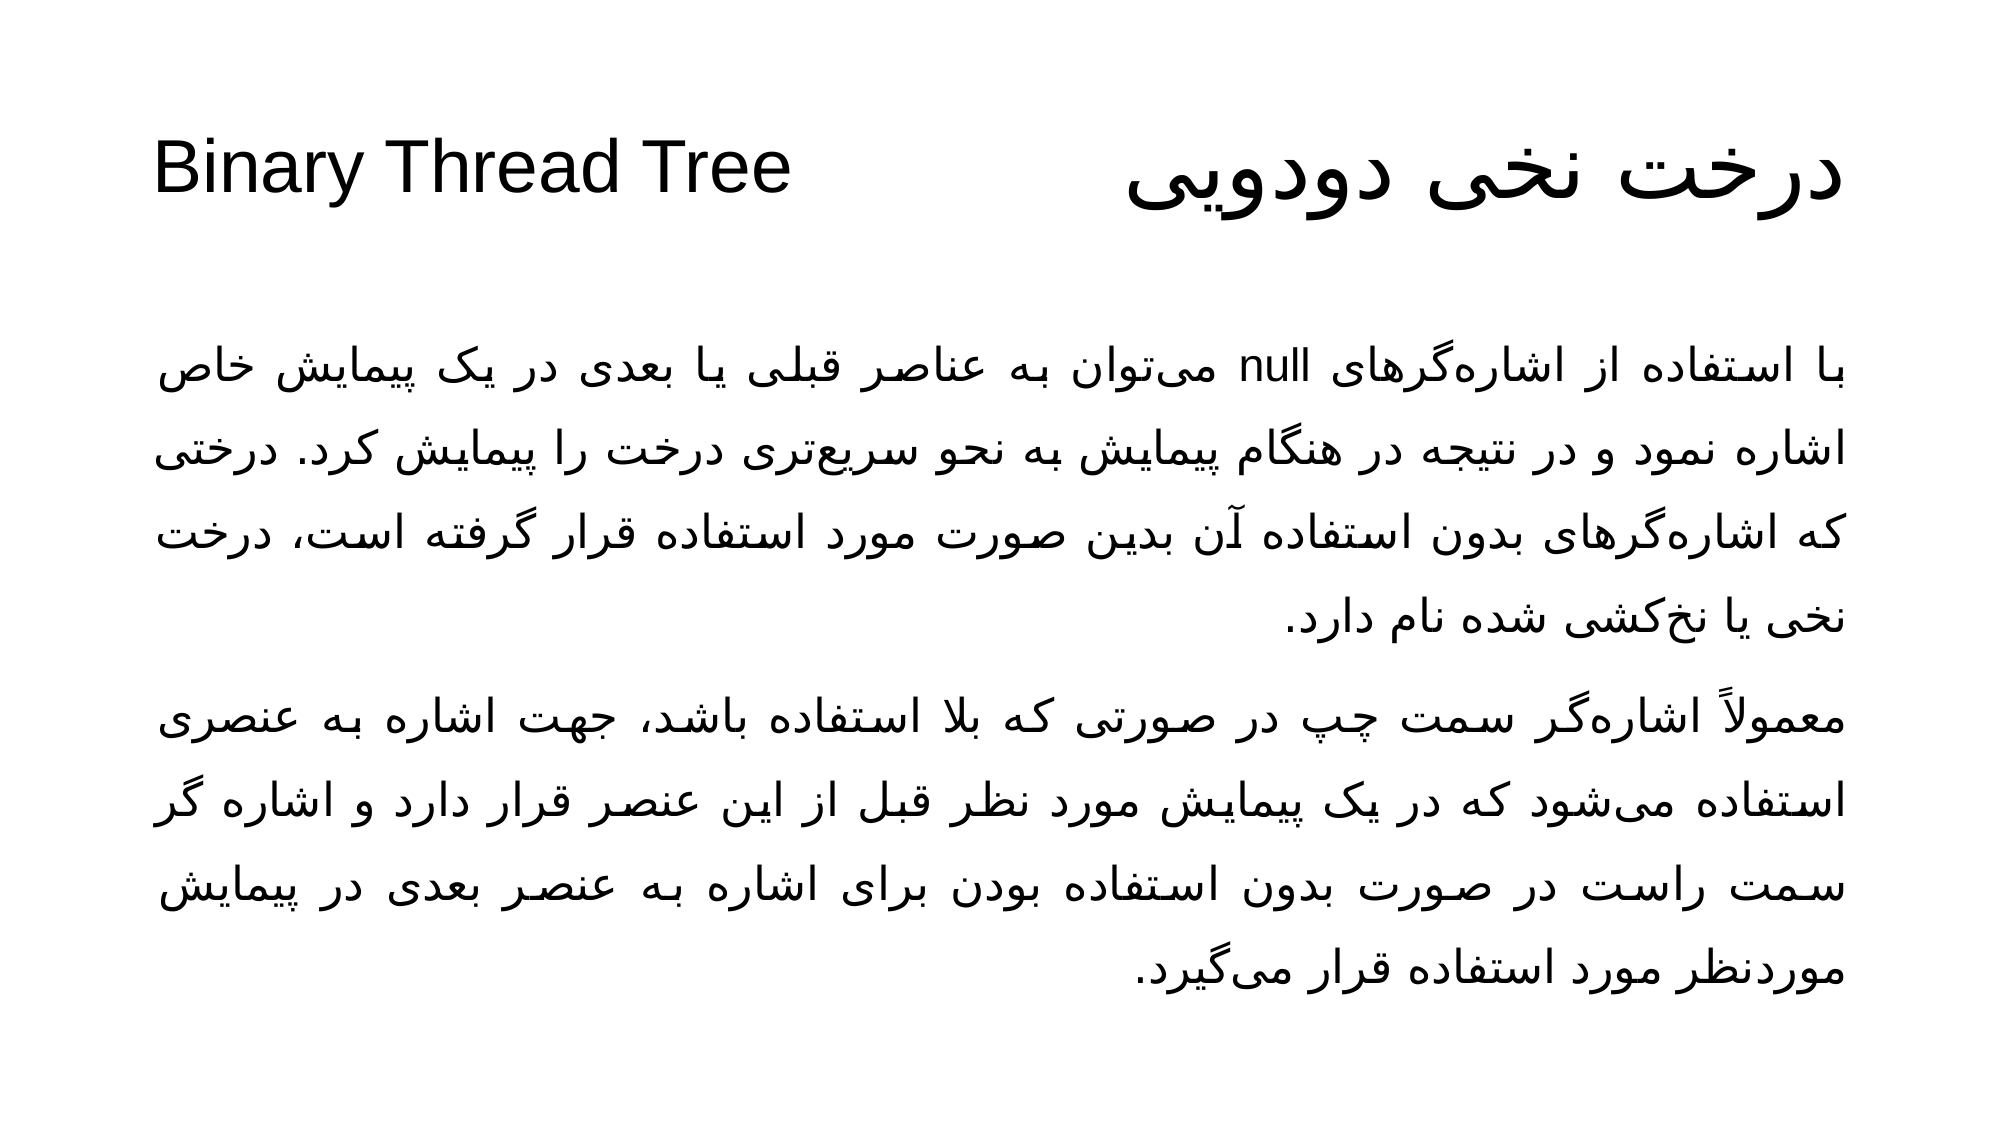

Binary Thread Tree
# درخت نخی دودویی
با استفاده از اشاره‌گرهای null می‌توان به عناصر قبلی یا بعدی در یک پیمایش خاص اشاره نمود و در نتیجه در هنگام پیمایش به نحو سریع‌تری درخت را پیمایش کرد. درختی که اشاره‌گرهای بدون استفاده آن بدین صورت مورد استفاده قرار گرفته است، درخت نخی یا نخ‌کشی شده نام دارد.
معمولاً اشاره‌گر سمت چپ در صورتی که بلا استفاده باشد، جهت اشاره به عنصری استفاده می‌شود که در یک پیمایش مورد نظر قبل از این عنصر قرار دارد و اشاره گر سمت راست در صورت بدون استفاده بودن برای اشاره به عنصر بعدی در پیمایش مورد‌نظر مورد استفاده قرار می‌گیرد.